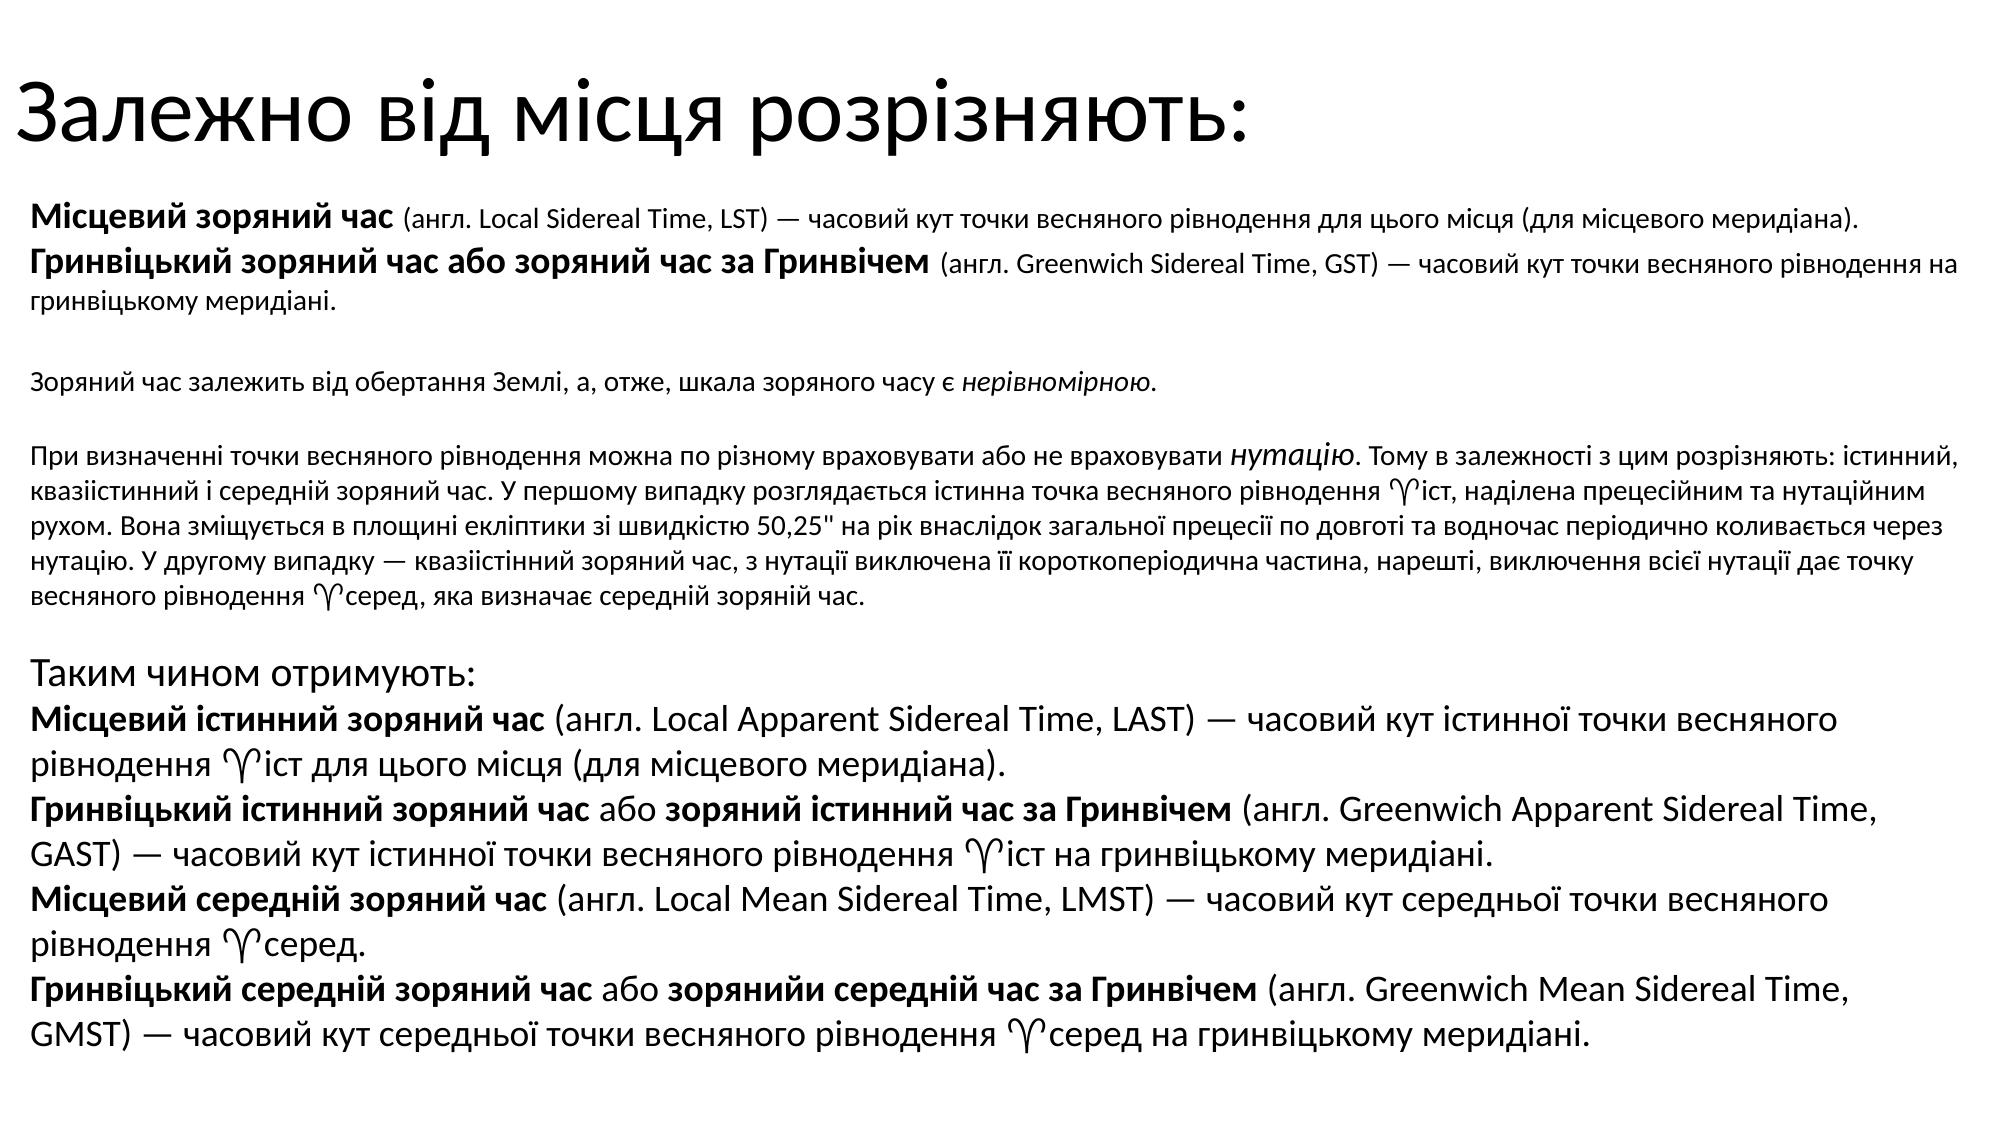

# Залежно від місця розрізняють:
Місцевий зоряний час (англ. Local Sidereal Time, LST) — часовий кут точки весняного рівнодення для цього місця (для місцевого меридіана).
Гринвіцький зоряний час або зоряний час за Гринвічем (англ. Greenwich Sidereal Time, GST) — часовий кут точки весняного рівнодення на гринвіцькому меридіані.

Зоряний час залежить від обертання Землі, а, отже, шкала зоряного часу є нерівномірною.

При визначенні точки весняного рівнодення можна по різному враховувати або не враховувати нутацію. Тому в залежності з цим розрізняють: істинний, квазіістинний і середній зоряний час. У першому випадку розглядається істинна точка весняного рівнодення ♈іст, наділена прецесійним та нутаційним рухом. Вона зміщується в площині екліптики зі швидкістю 50,25" на рік внаслідок загальної прецесії по довготі та водночас періодично коливається через нутацію. У другому випадку — квазіістінний зоряний час, з нутації виключена її короткоперіодична частина, нарешті, виключення всієї нутації дає точку весняного рівнодення ♈серед, яка визначає середній зоряній час.

Таким чином отримують:
Місцевий істинний зоряний час (англ. Local Apparent Sidereal Time, LAST) — часовий кут істинної точки весняного рівнодення ♈іст для цього місця (для місцевого меридіана).
Гринвіцький істинний зоряний час або зоряний істинний час за Гринвічем (англ. Greenwich Apparent Sidereal Time, GAST) — часовий кут істинної точки весняного рівнодення ♈іст на гринвіцькому меридіані.
Місцевий середній зоряний час (англ. Local Mean Sidereal Time, LMST) — часовий кут середньої точки весняного рівнодення ♈серед.
Гринвіцький середній зоряний час або зорянийи середній час за Гринвічем (англ. Greenwich Mean Sidereal Time, GMST) — часовий кут середньої точки весняного рівнодення ♈серед на гринвіцькому меридіані.